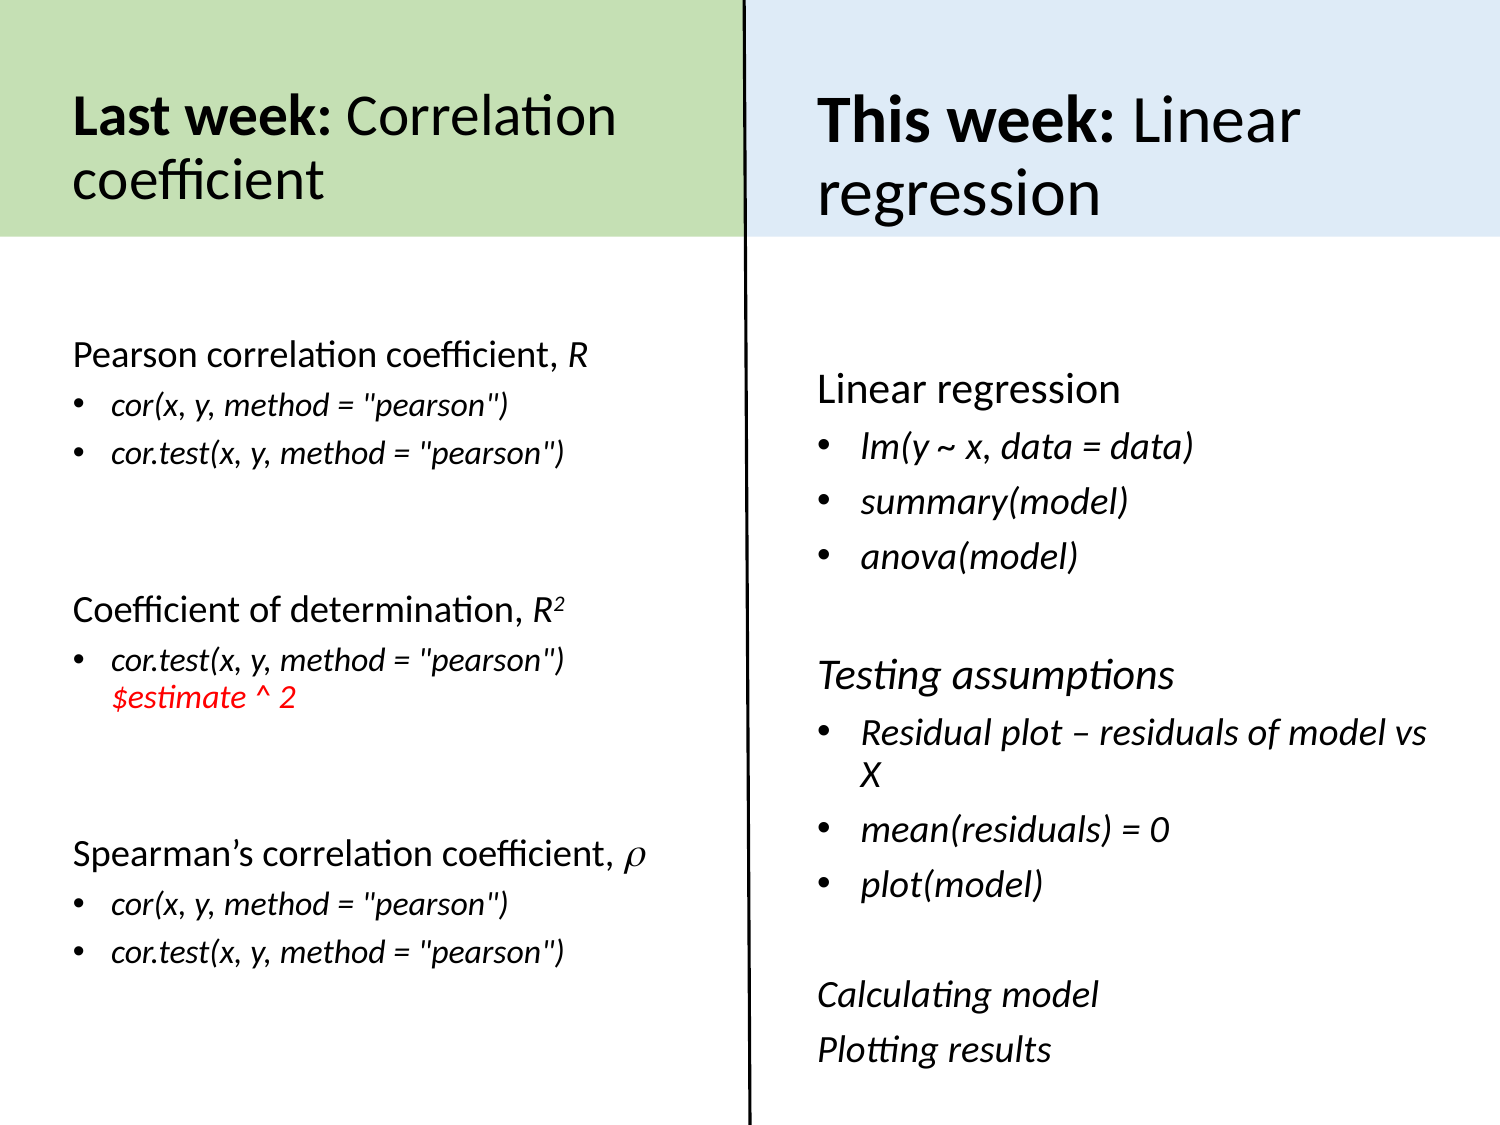

Last week: Correlation coefficient

Pearson correlation coefficient, R
cor(x, y, method = "pearson")
cor.test(x, y, method = "pearson")

Coefficient of determination, R2
cor.test(x, y, method = "pearson")$estimate ^ 2

Spearman’s correlation coefficient, ρ
cor(x, y, method = "pearson")
cor.test(x, y, method = "pearson")
This week: Linear regression

Linear regression
lm(y ~ x, data = data)
summary(model)
anova(model)

Testing assumptions
Residual plot – residuals of model vs X
mean(residuals) = 0
plot(model)

Calculating model
Plotting results